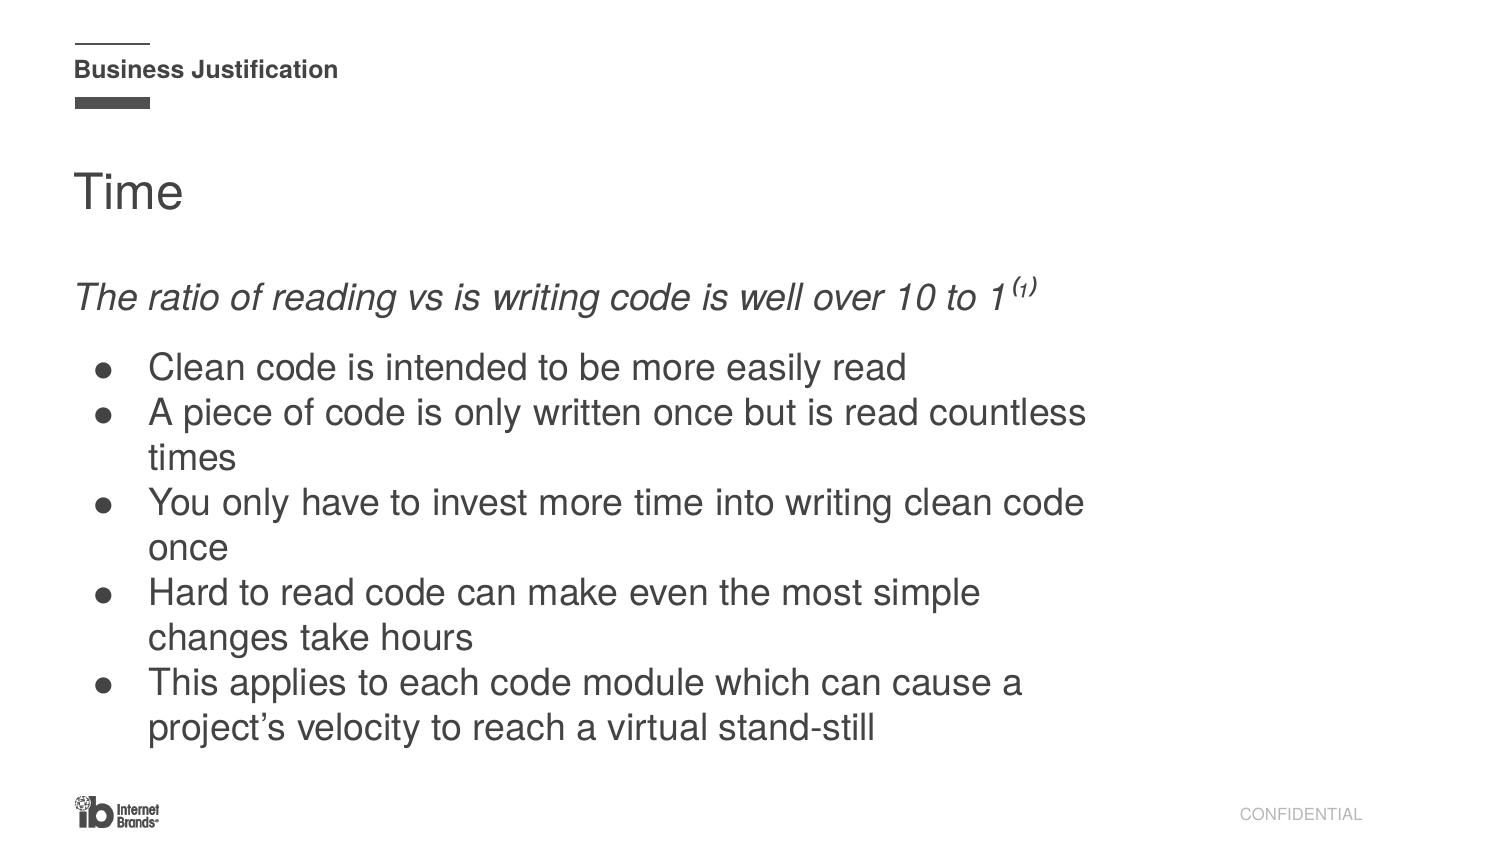

Business Justification
# Time
The ratio of reading vs is writing code is well over 10 to 1⁽¹⁾
Clean code is intended to be more easily read
A piece of code is only written once but is read countless times
You only have to invest more time into writing clean code once
Hard to read code can make even the most simple changes take hours
This applies to each code module which can cause a project’s velocity to reach a virtual stand-still